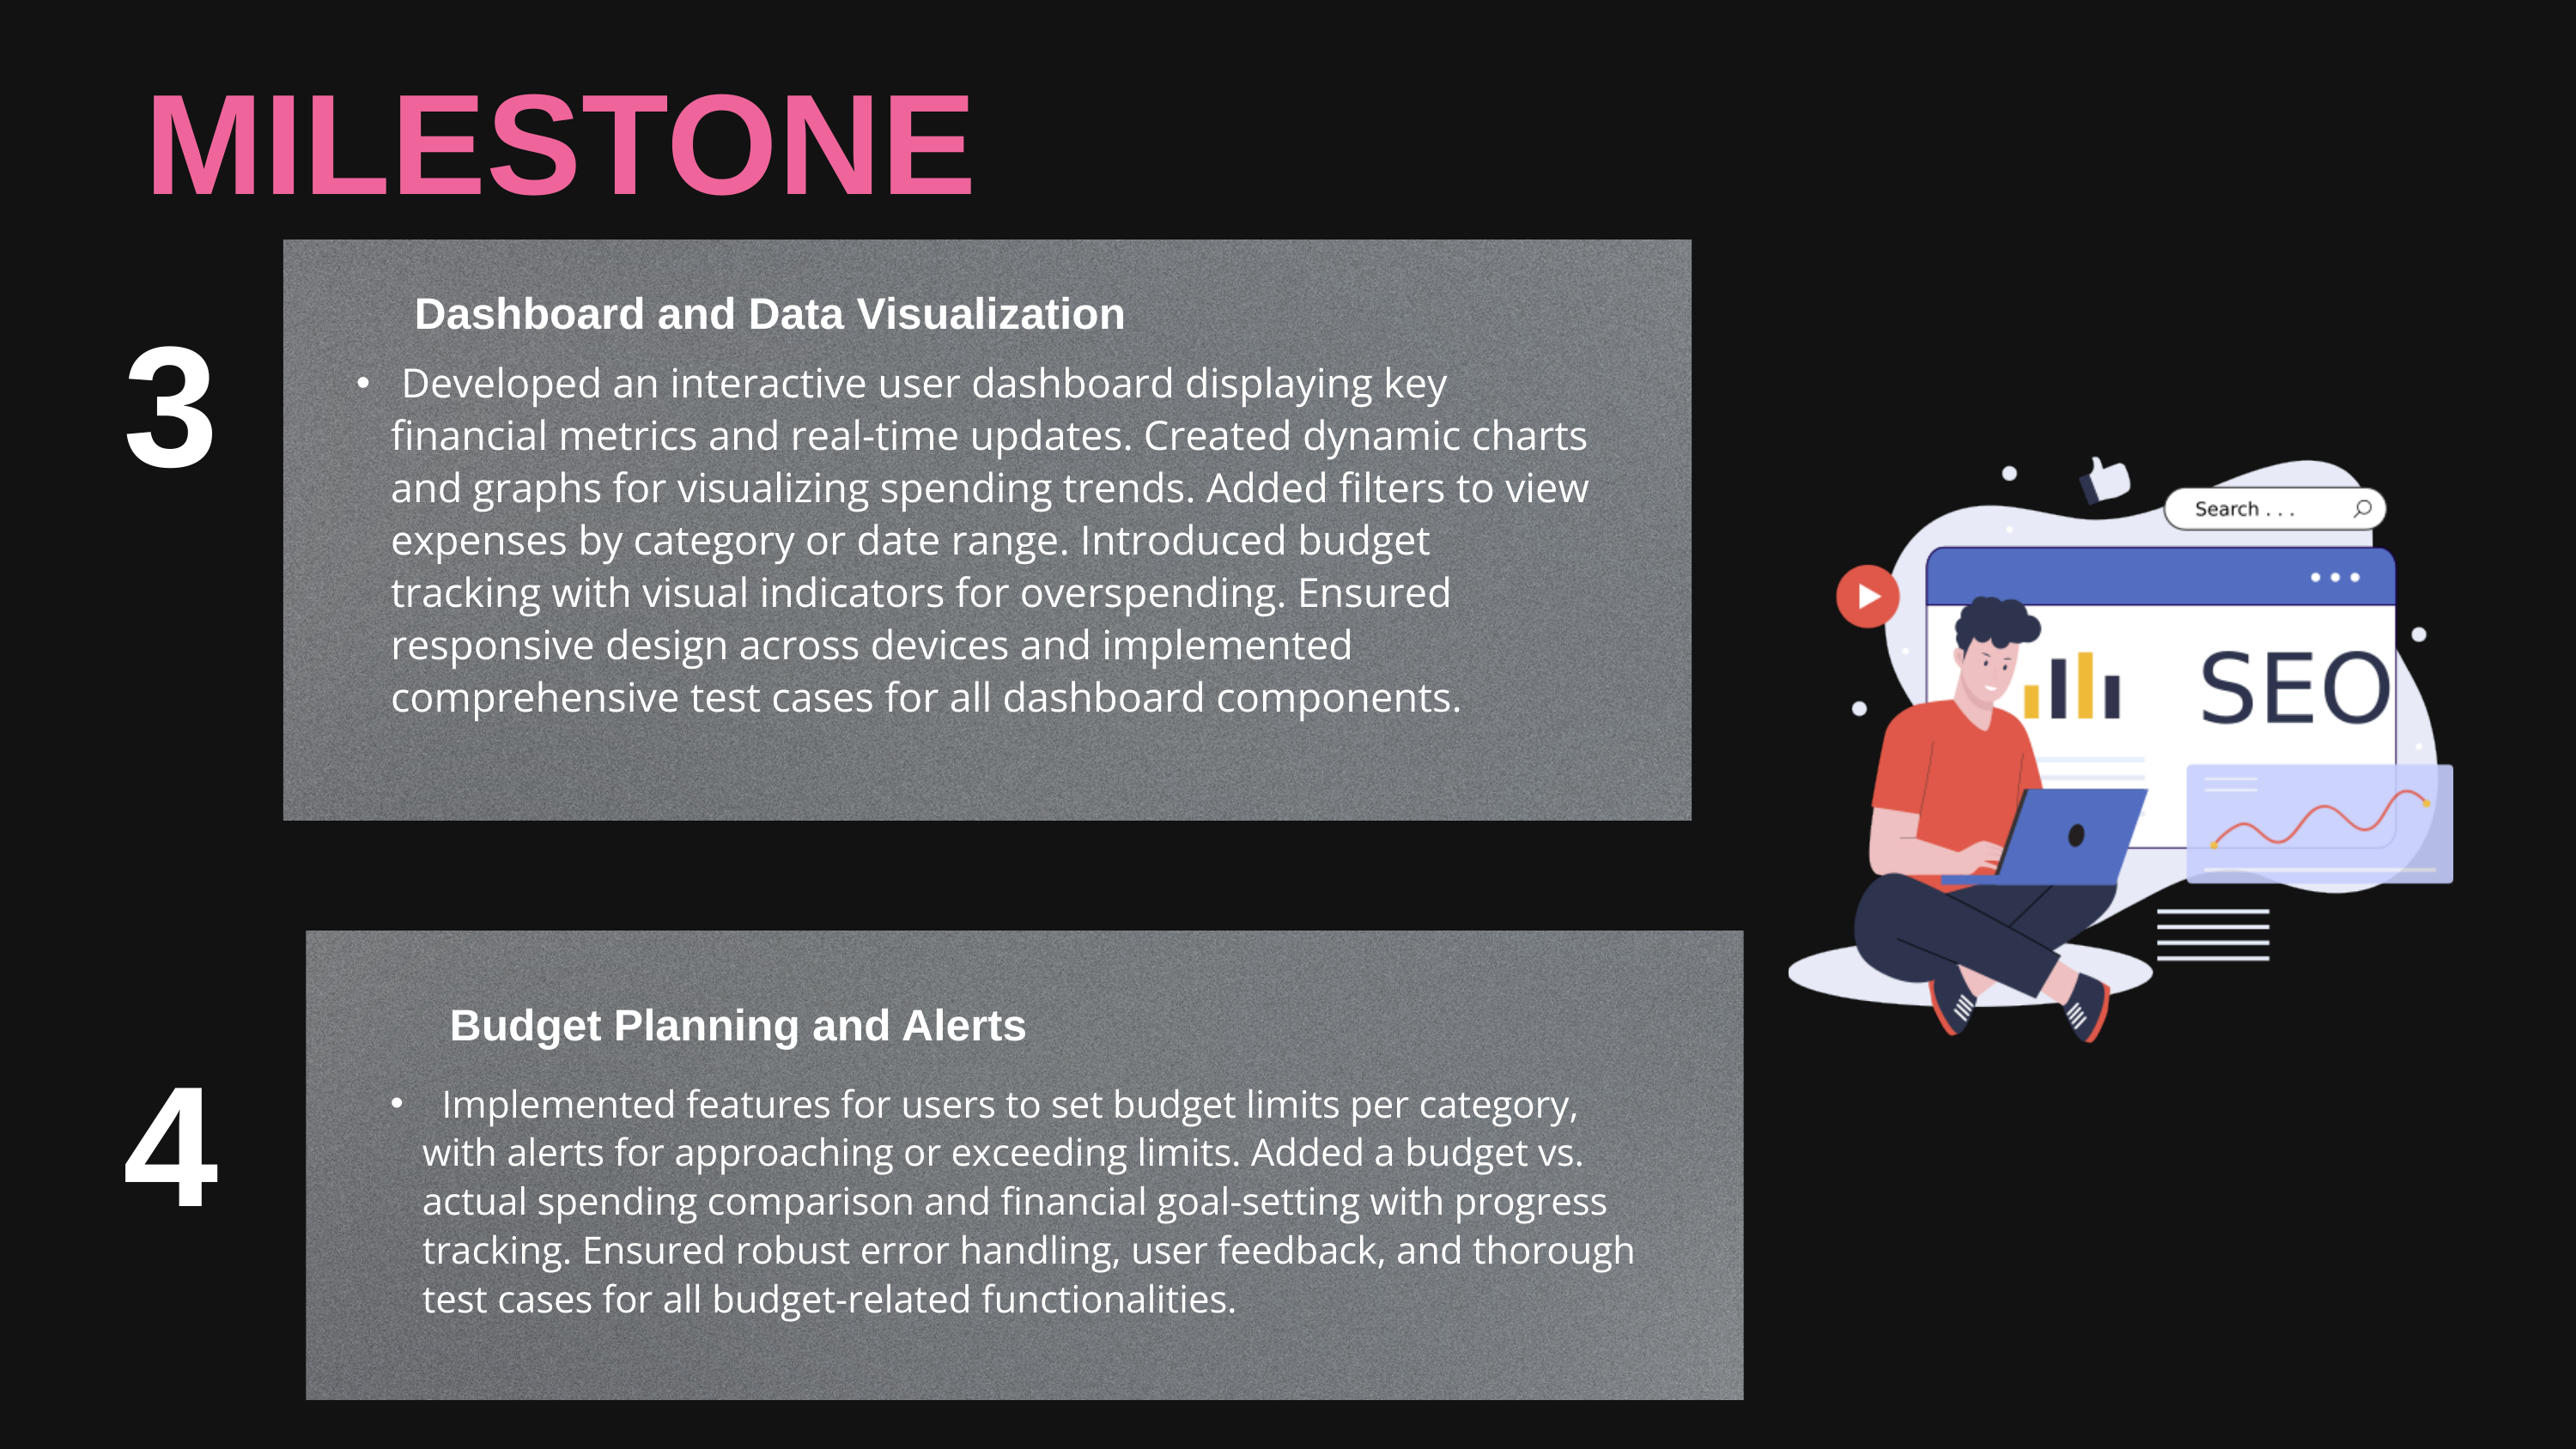

MILESTONE

Dashboard and Data Visualization

 Developed an interactive user dashboard displaying key financial metrics and real-time updates. Created dynamic charts and graphs for visualizing spending trends. Added filters to view expenses by category or date range. Introduced budget tracking with visual indicators for overspending. Ensured responsive design across devices and implemented comprehensive test cases for all dashboard components.
3

Budget Planning and Alerts

  Implemented features for users to set budget limits per category, with alerts for approaching or exceeding limits. Added a budget vs. actual spending comparison and financial goal-setting with progress tracking. Ensured robust error handling, user feedback, and thorough test cases for all budget-related functionalities.
4